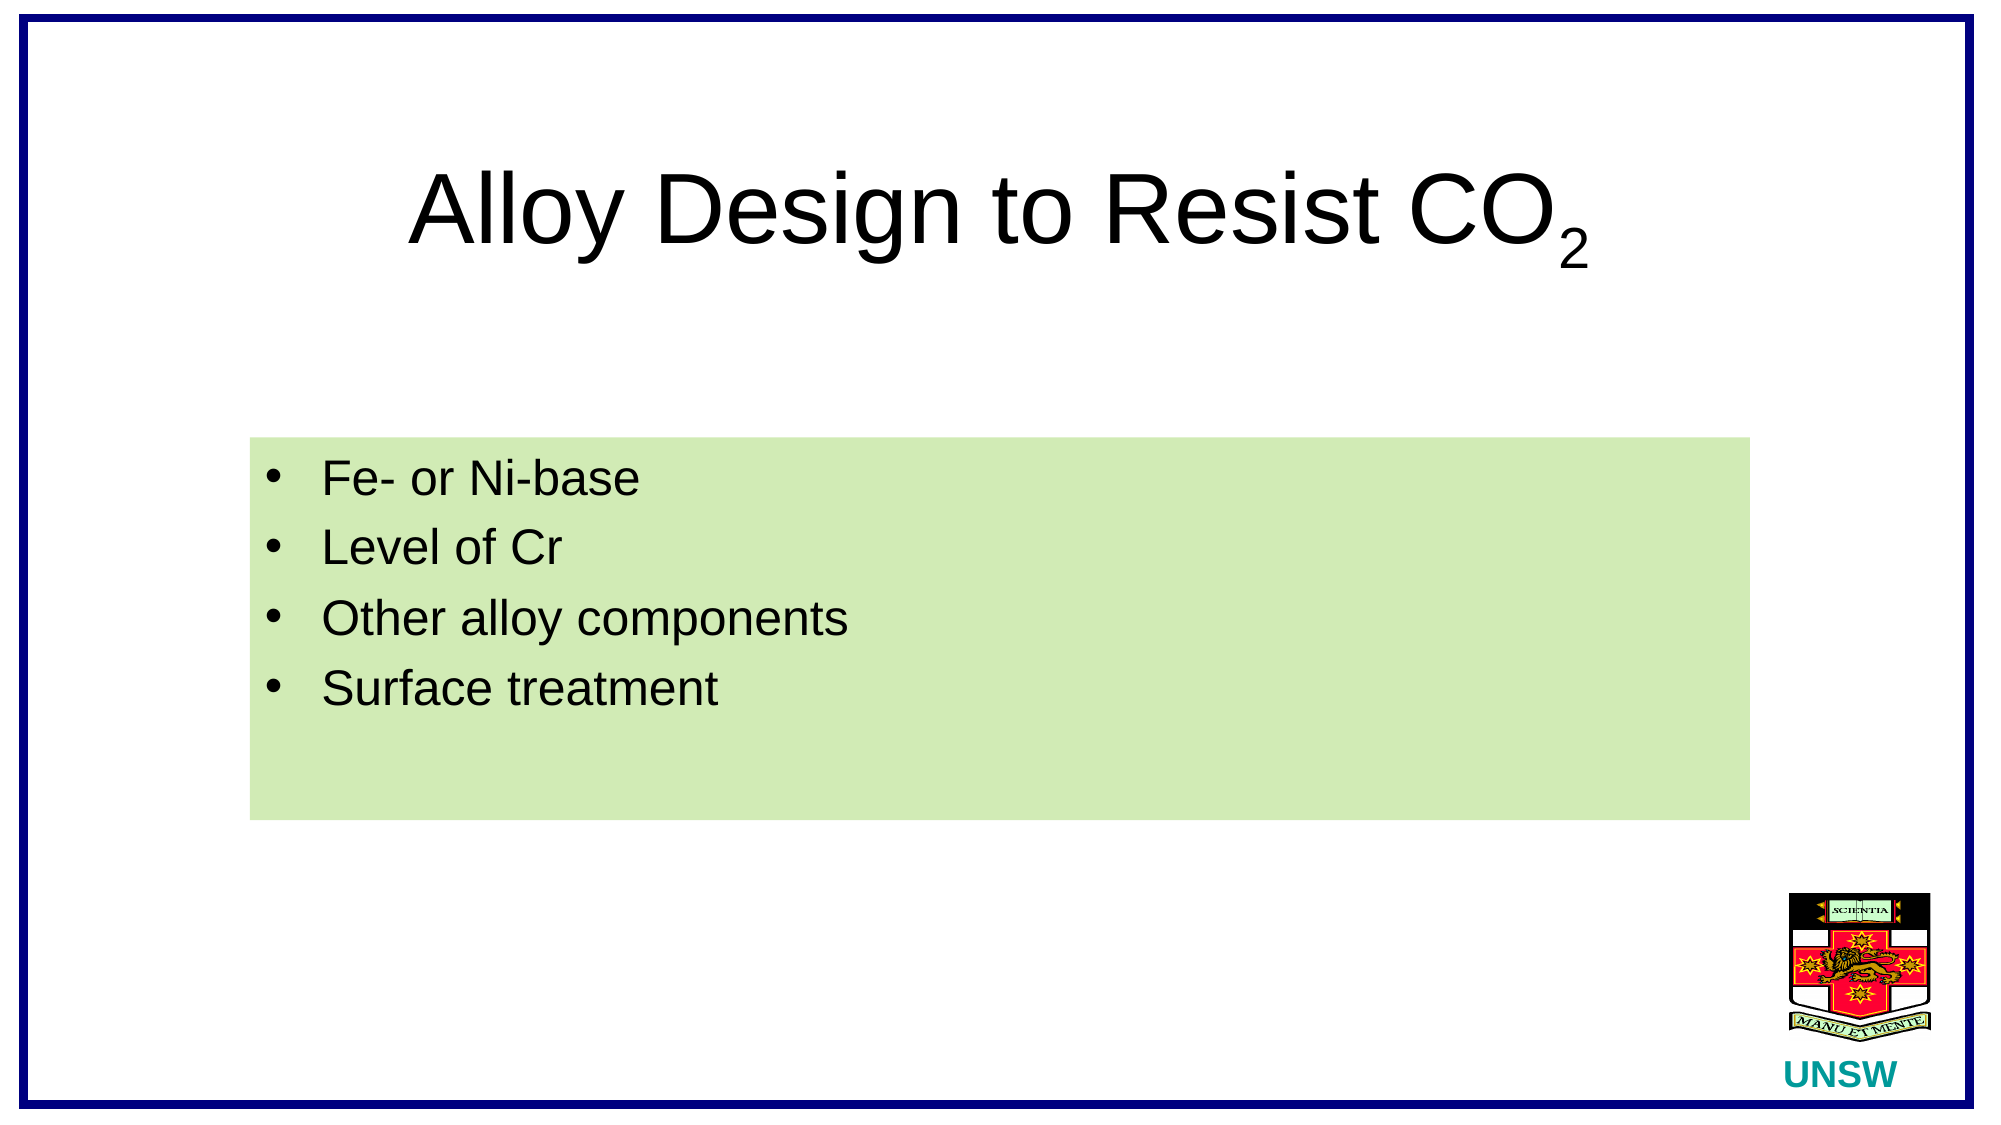

# Alloy Design to Resist CO2
Fe- or Ni-base
Level of Cr
Other alloy components
Surface treatment